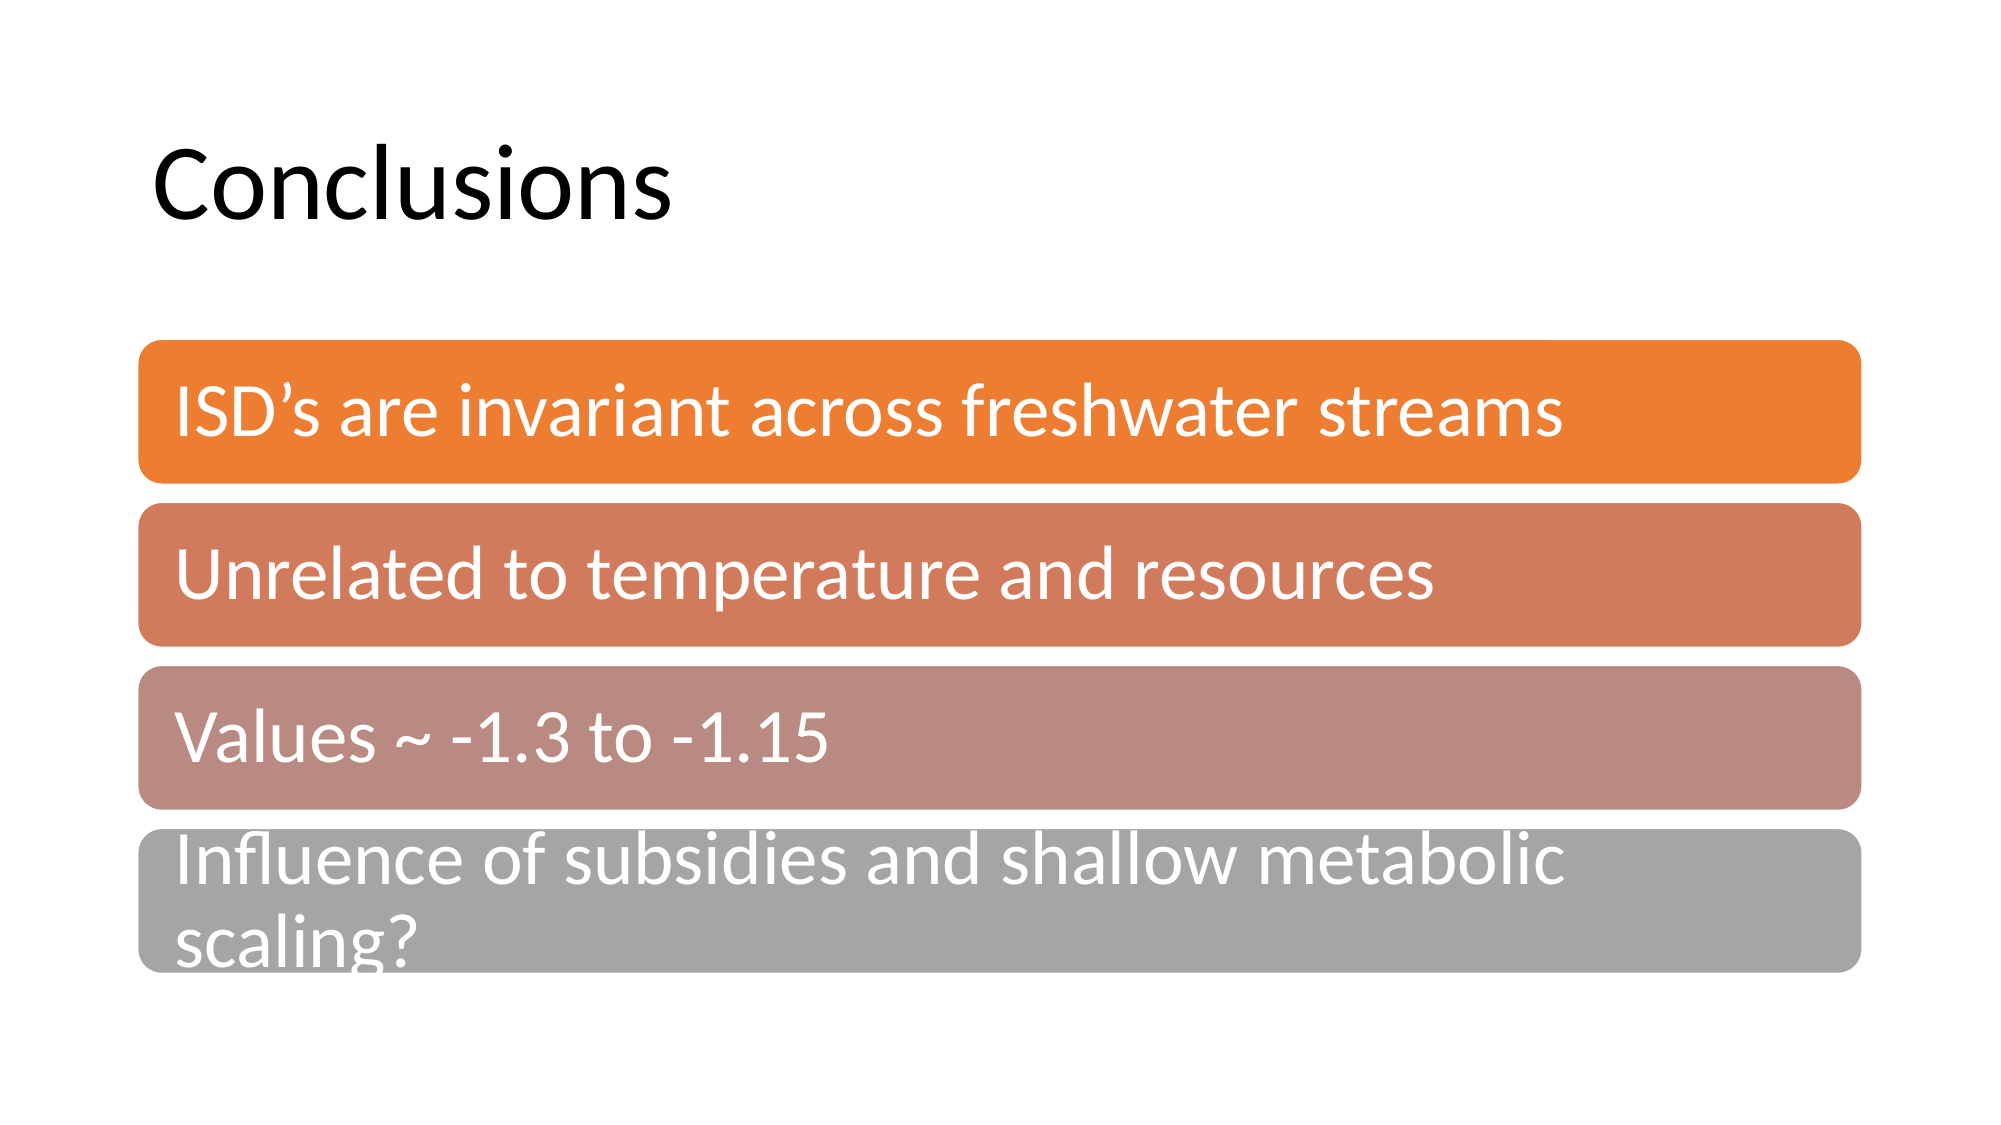

# Conclusions
ISD’s are invariant across freshwater streams
Unrelated to temperature and resources
Values ~ -1.3 to -1.15
Influence of subsidies and shallow metabolic scaling?